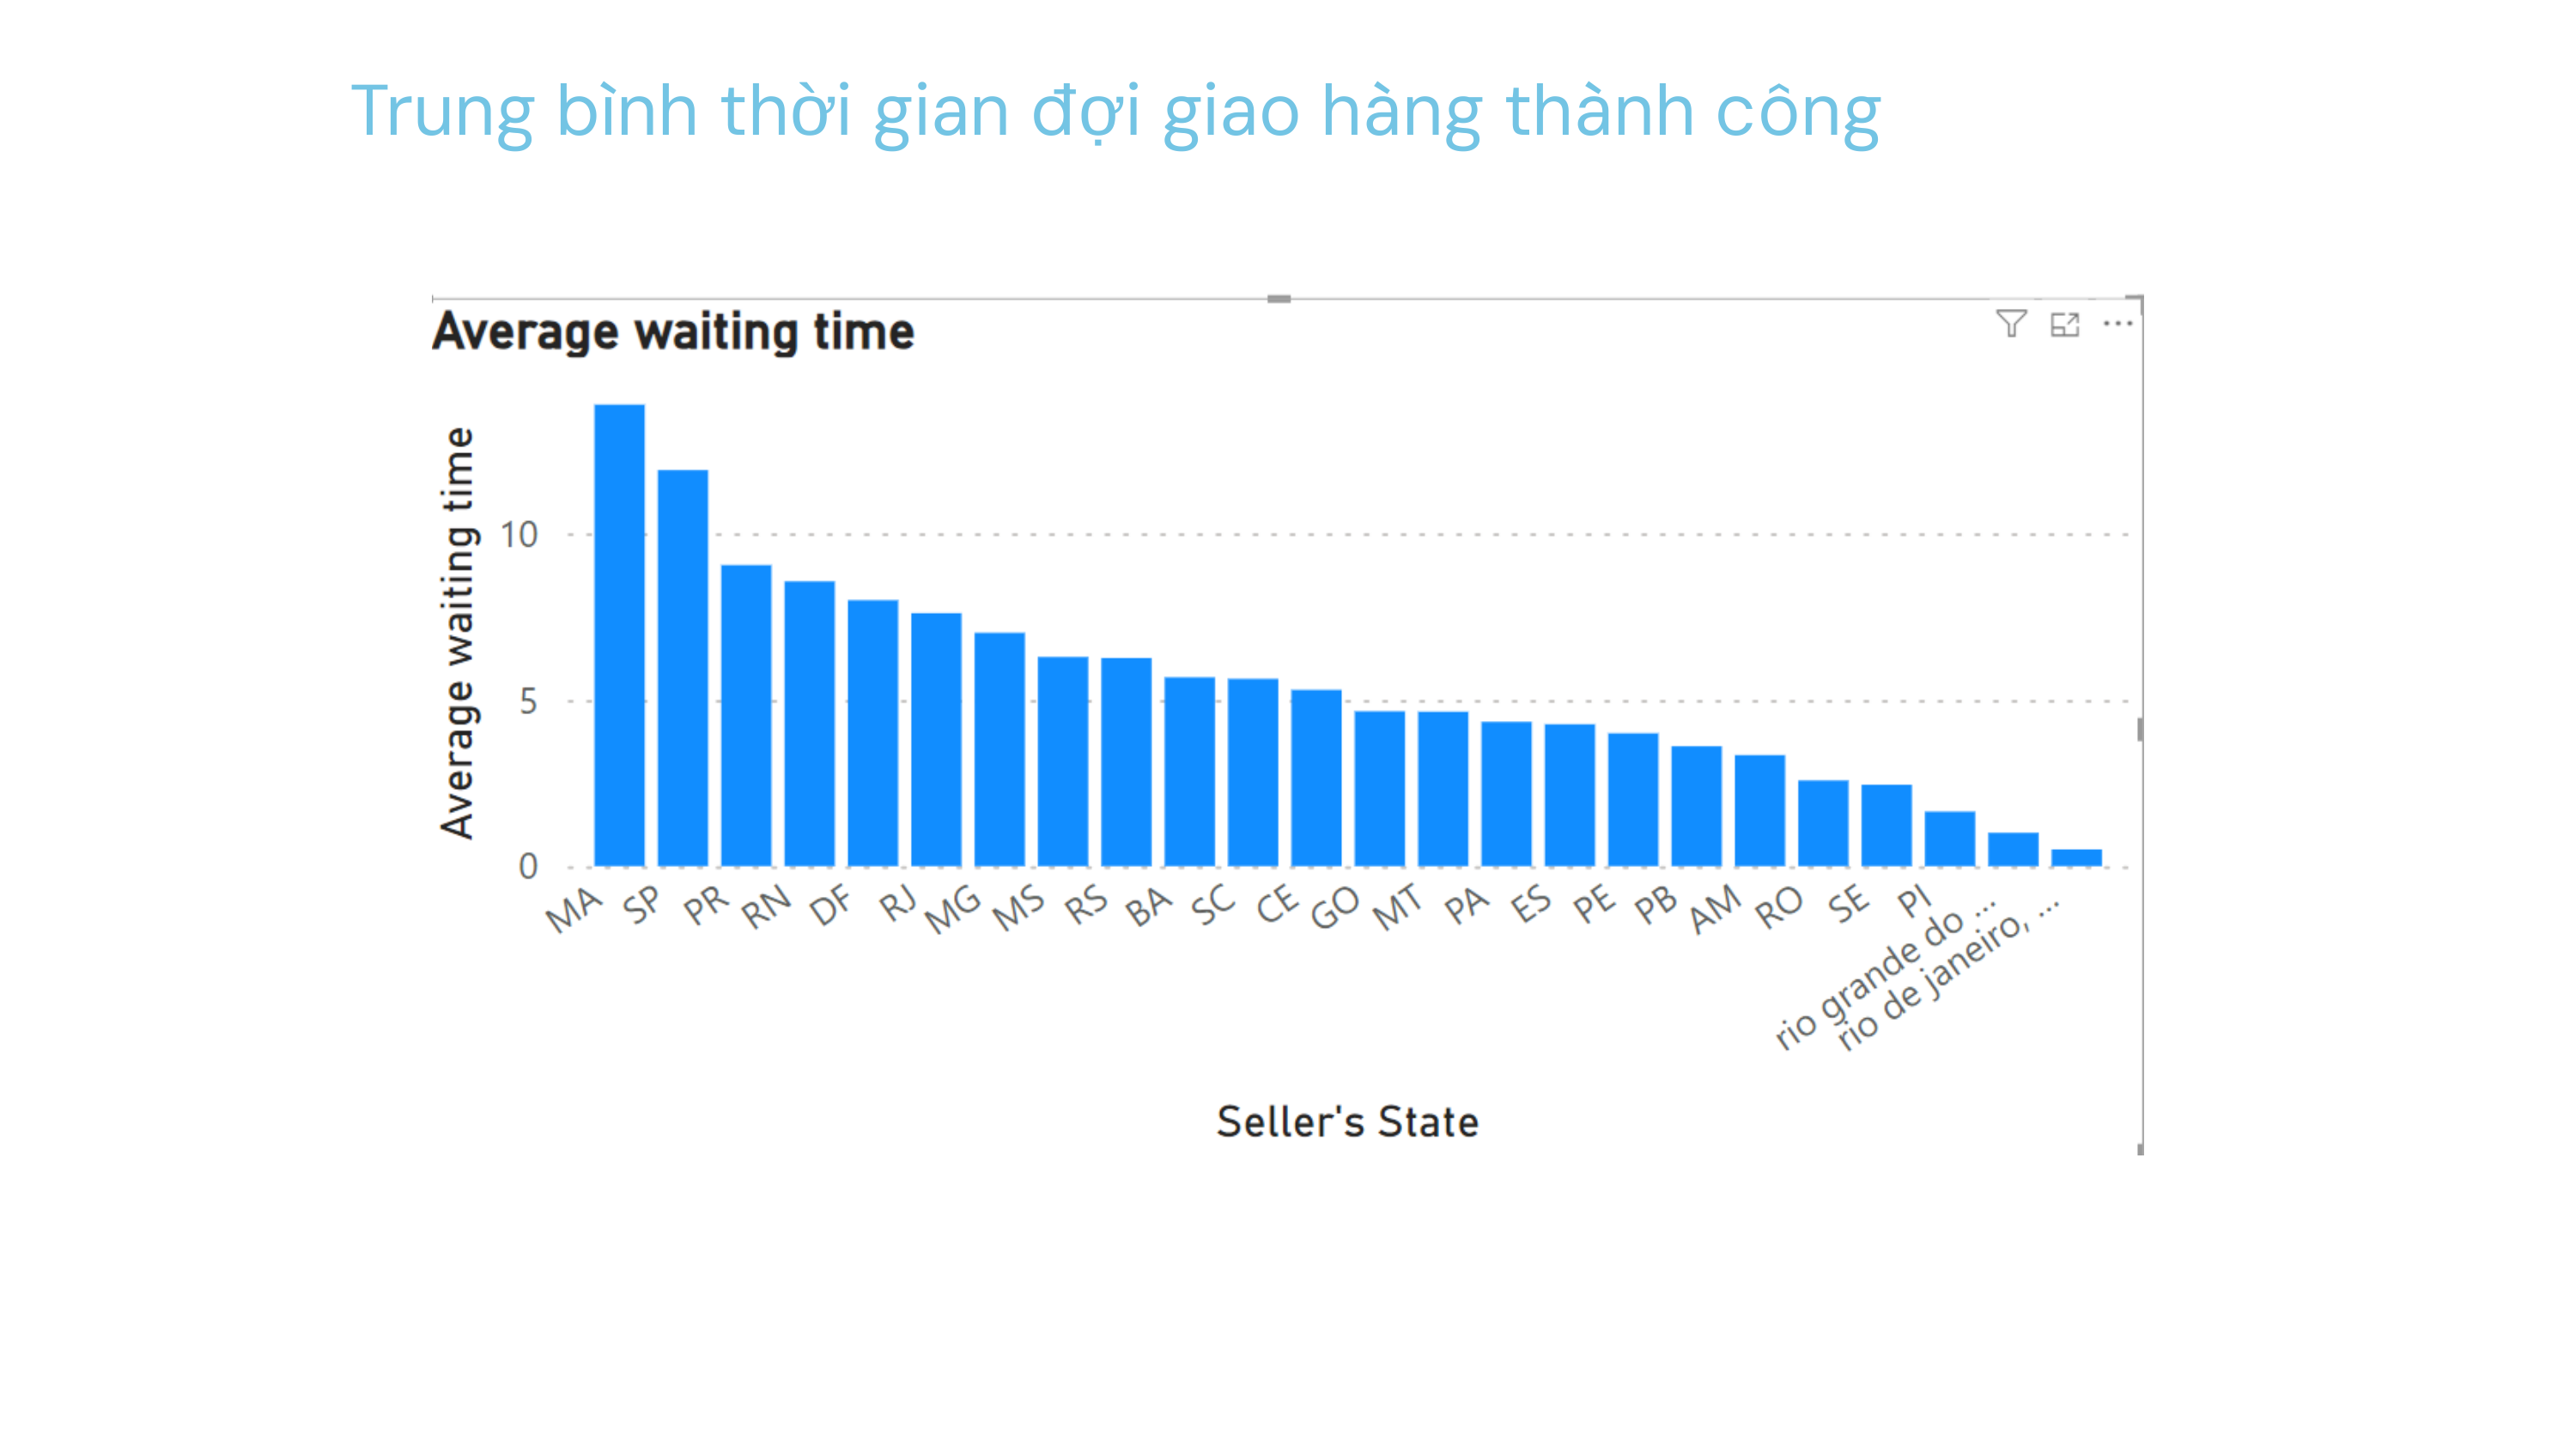

Trung bình thời gian đợi giao hàng thành công